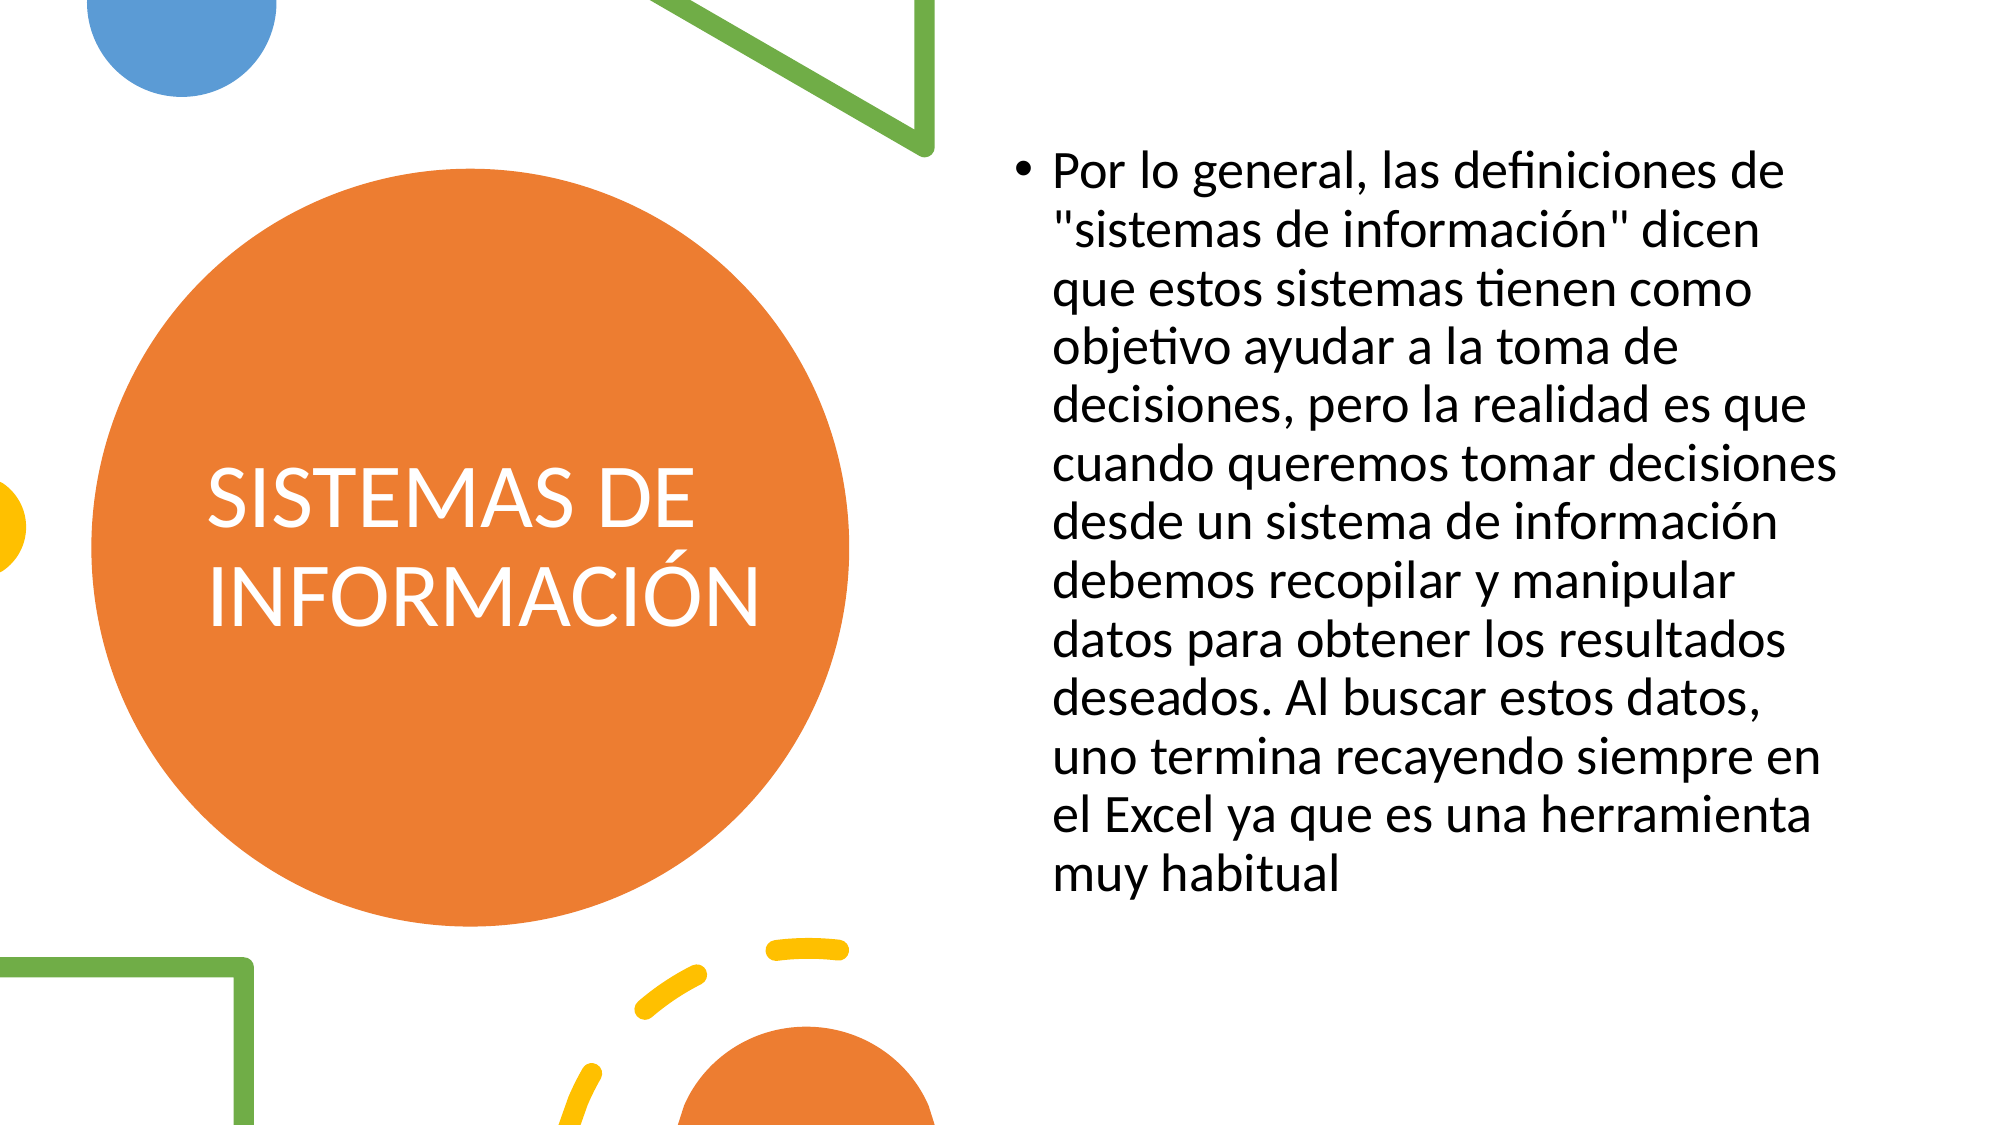

Por lo general, las definiciones de "sistemas de información" dicen que estos sistemas tienen como objetivo ayudar a la toma de decisiones, pero la realidad es que cuando queremos tomar decisiones desde un sistema de información debemos recopilar y manipular datos para obtener los resultados deseados. Al buscar estos datos, uno termina recayendo siempre en el Excel ya que es una herramienta muy habitual

# SISTEMAS DE INFORMACIÓN